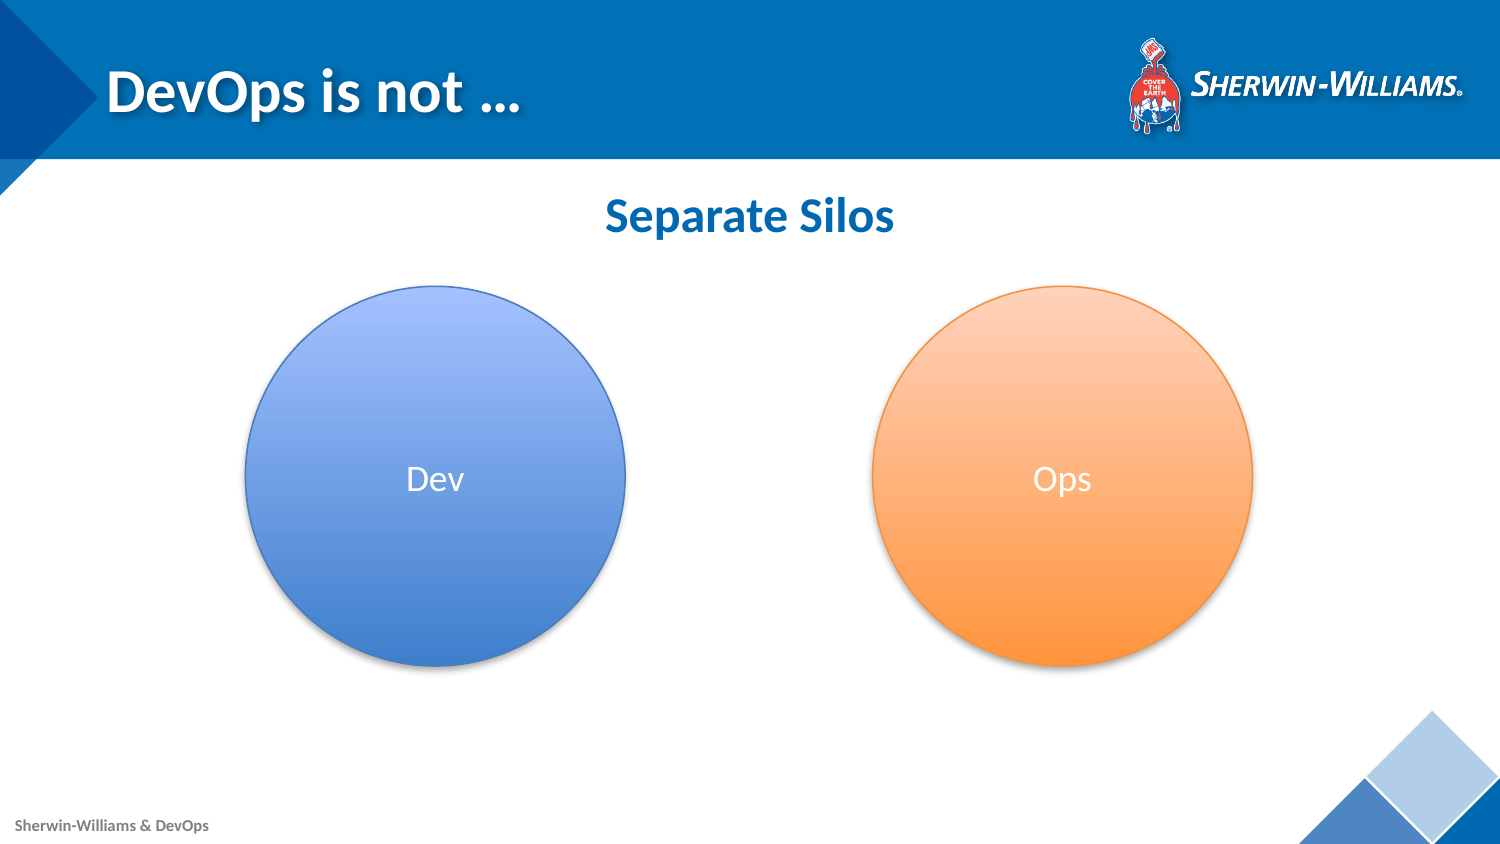

# DevOps is not …
Separate Silos
Dev
Ops